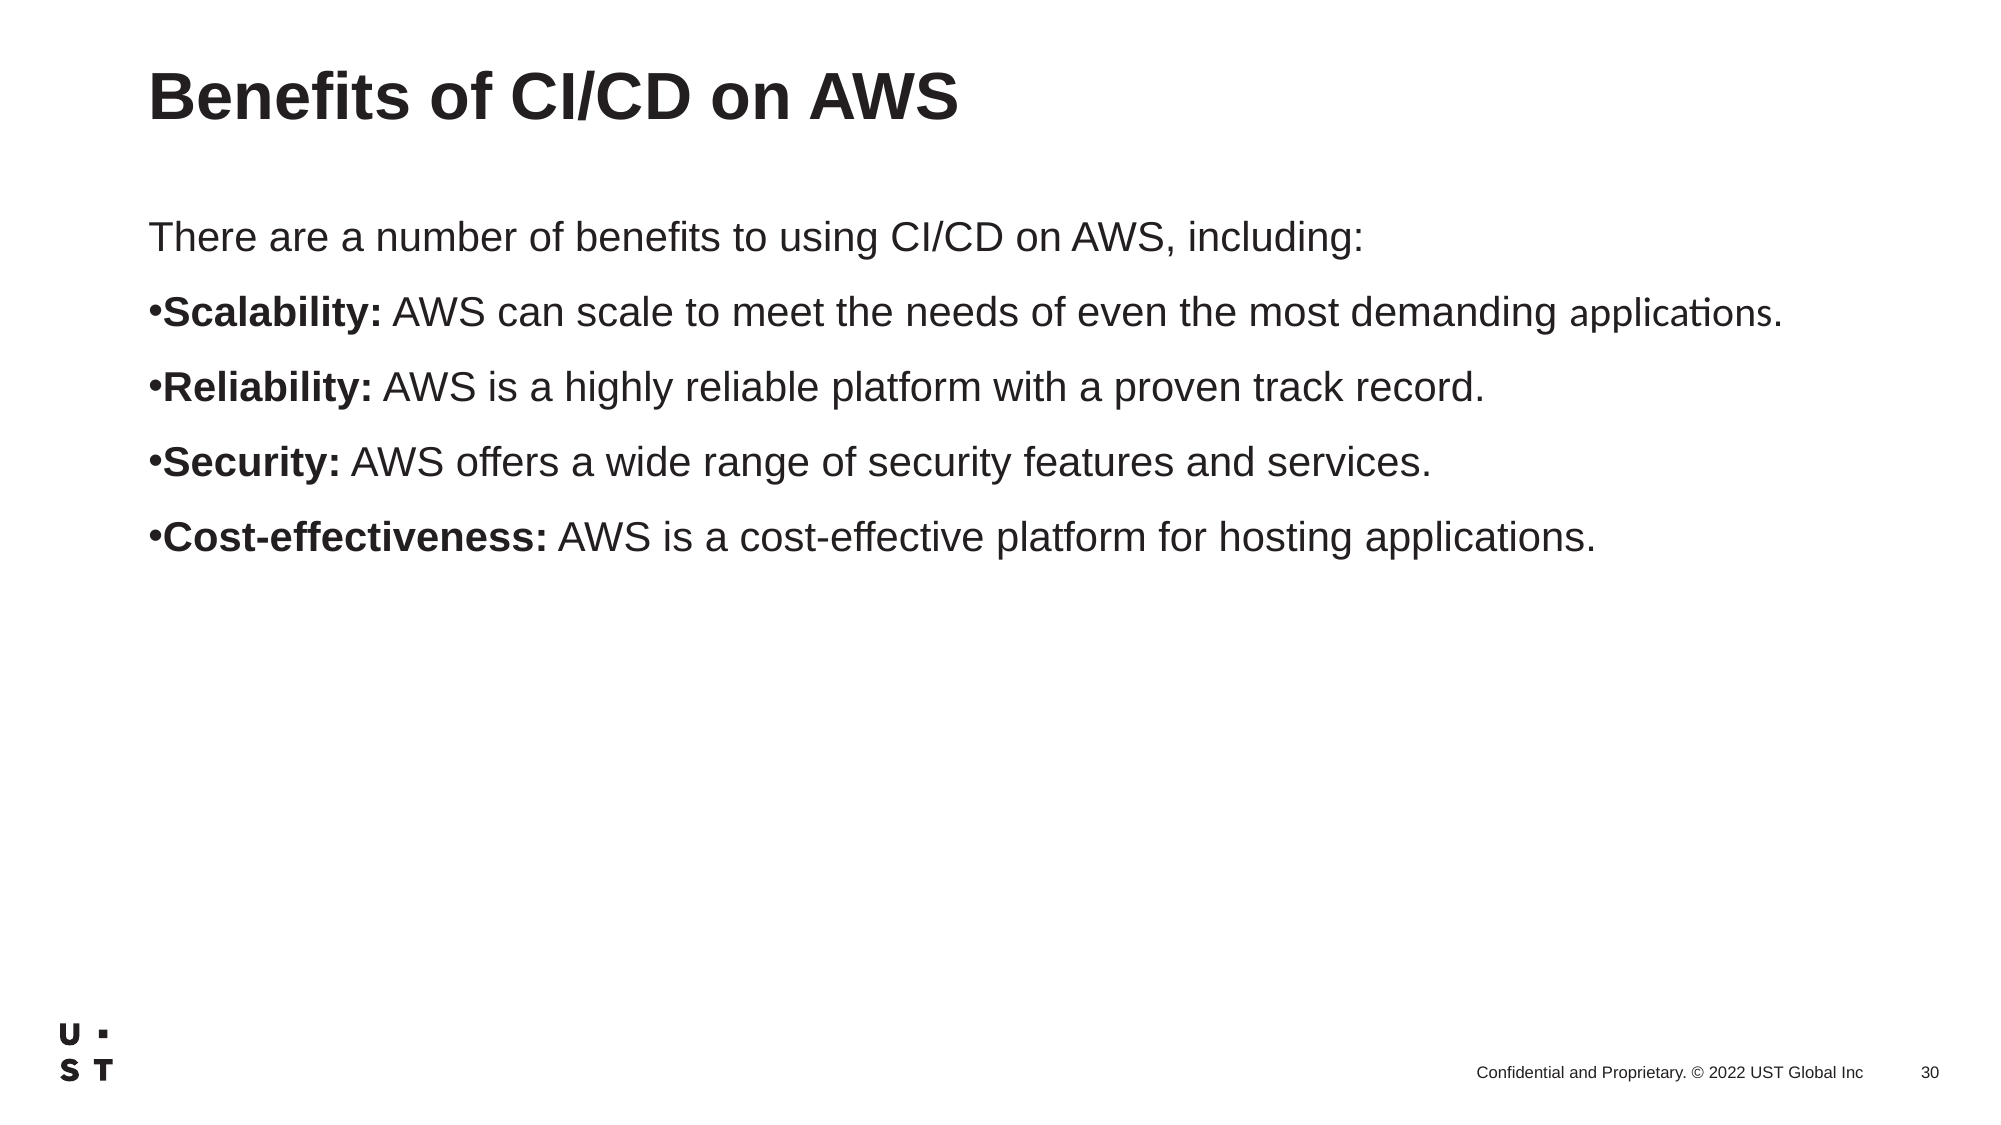

# Benefits of CI/CD on AWS
There are a number of benefits to using CI/CD on AWS, including:
Scalability: AWS can scale to meet the needs of even the most demanding applications.
Reliability: AWS is a highly reliable platform with a proven track record.
Security: AWS offers a wide range of security features and services.
Cost-effectiveness: AWS is a cost-effective platform for hosting applications.